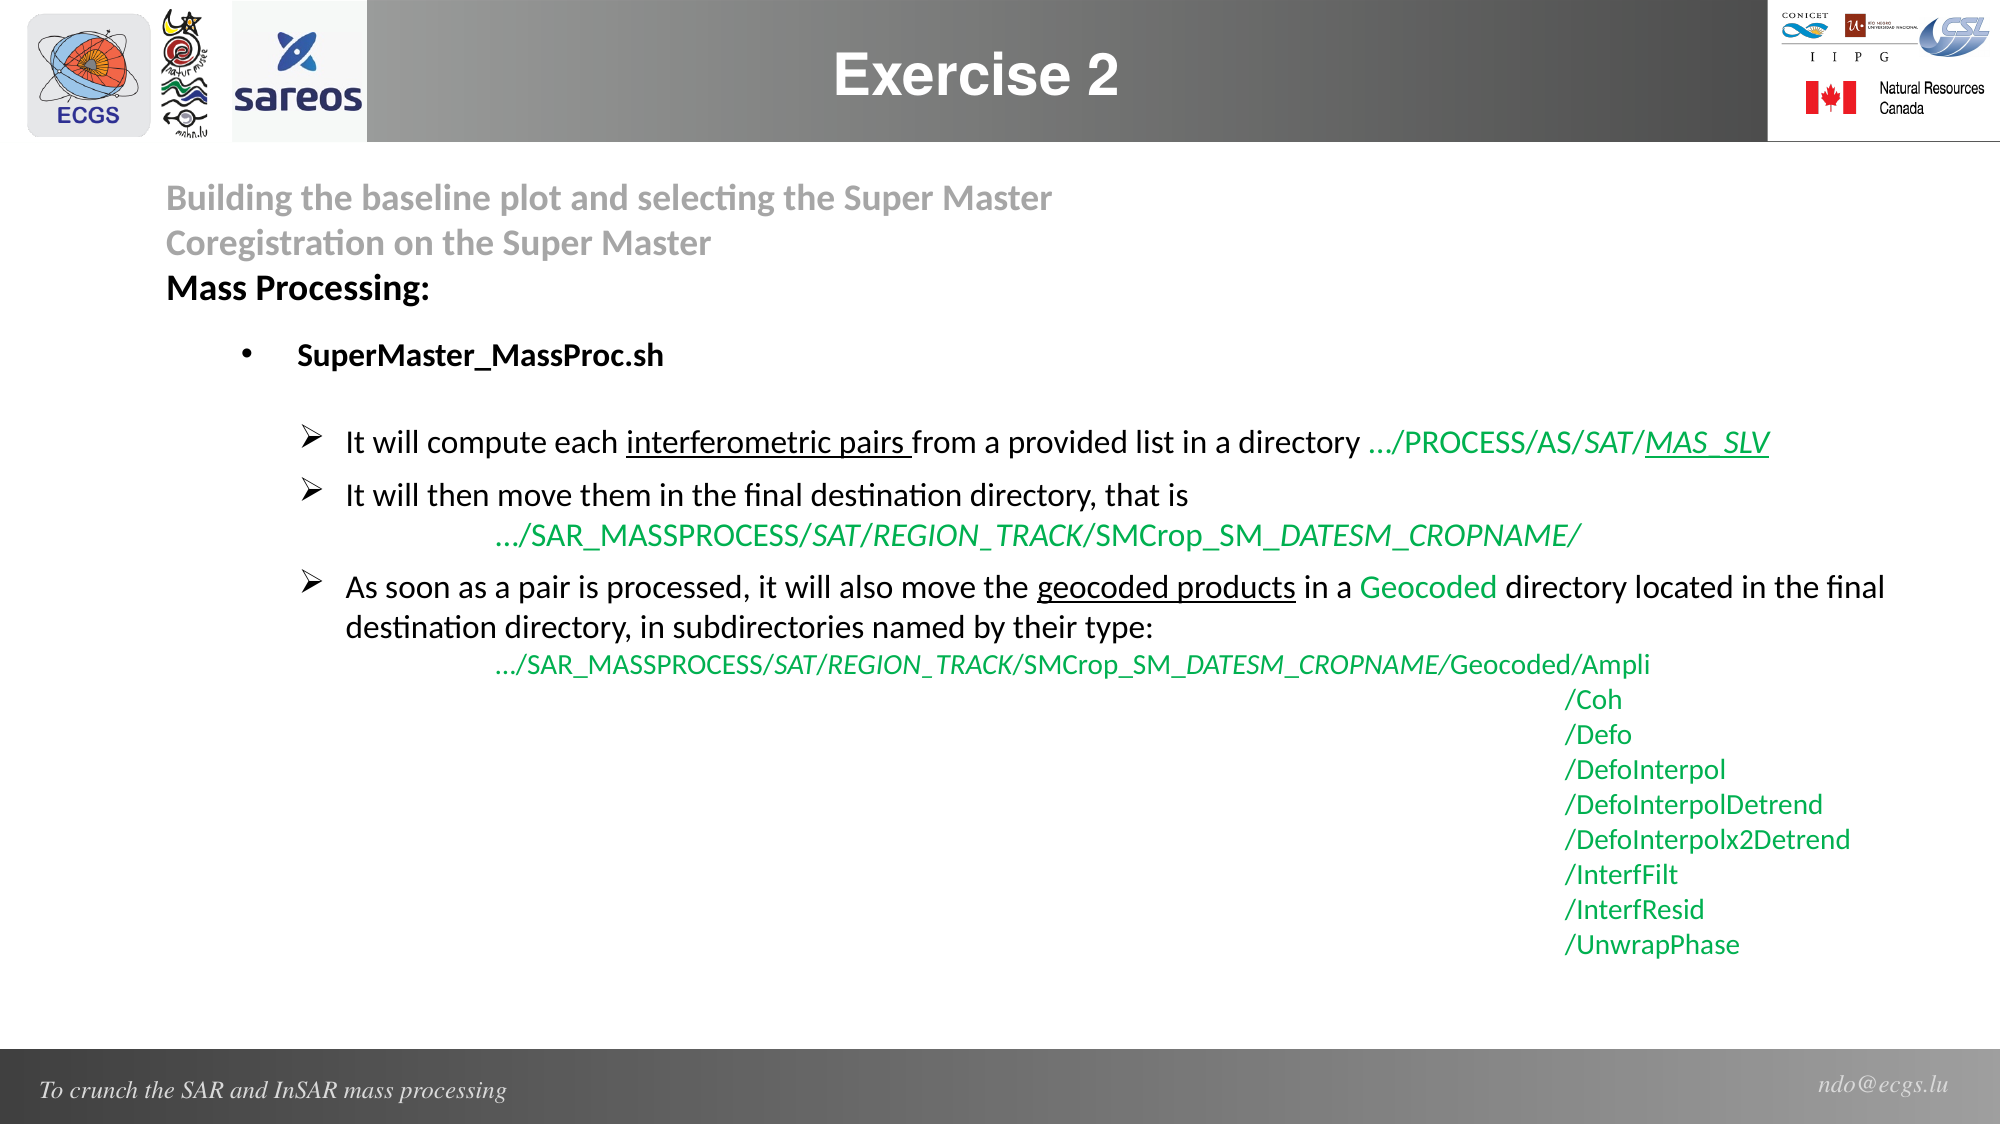

Exercise 2
Building the baseline plot and selecting the Super Master
Coregistration on the Super Master
Mass Processing:

SuperMaster_MassProc.sh
It will compute each interferometric pairs from a provided list in a directory …/PROCESS/AS/SAT/MAS_SLV
It will then move them in the final destination directory, that is
	…/SAR_MASSPROCESS/SAT/REGION_TRACK/SMCrop_SM_DATESM_CROPNAME/
As soon as a pair is processed, it will also move the geocoded products in a Geocoded directory located in the final destination directory, in subdirectories named by their type:
	…/SAR_MASSPROCESS/SAT/REGION_TRACK/SMCrop_SM_DATESM_CROPNAME/Geocoded/Ampli
								   /Coh
								   /Defo
								   /DefoInterpol
								   /DefoInterpolDetrend
								   /DefoInterpolx2Detrend
								   /InterfFilt
								   /InterfResid
								   /UnwrapPhase